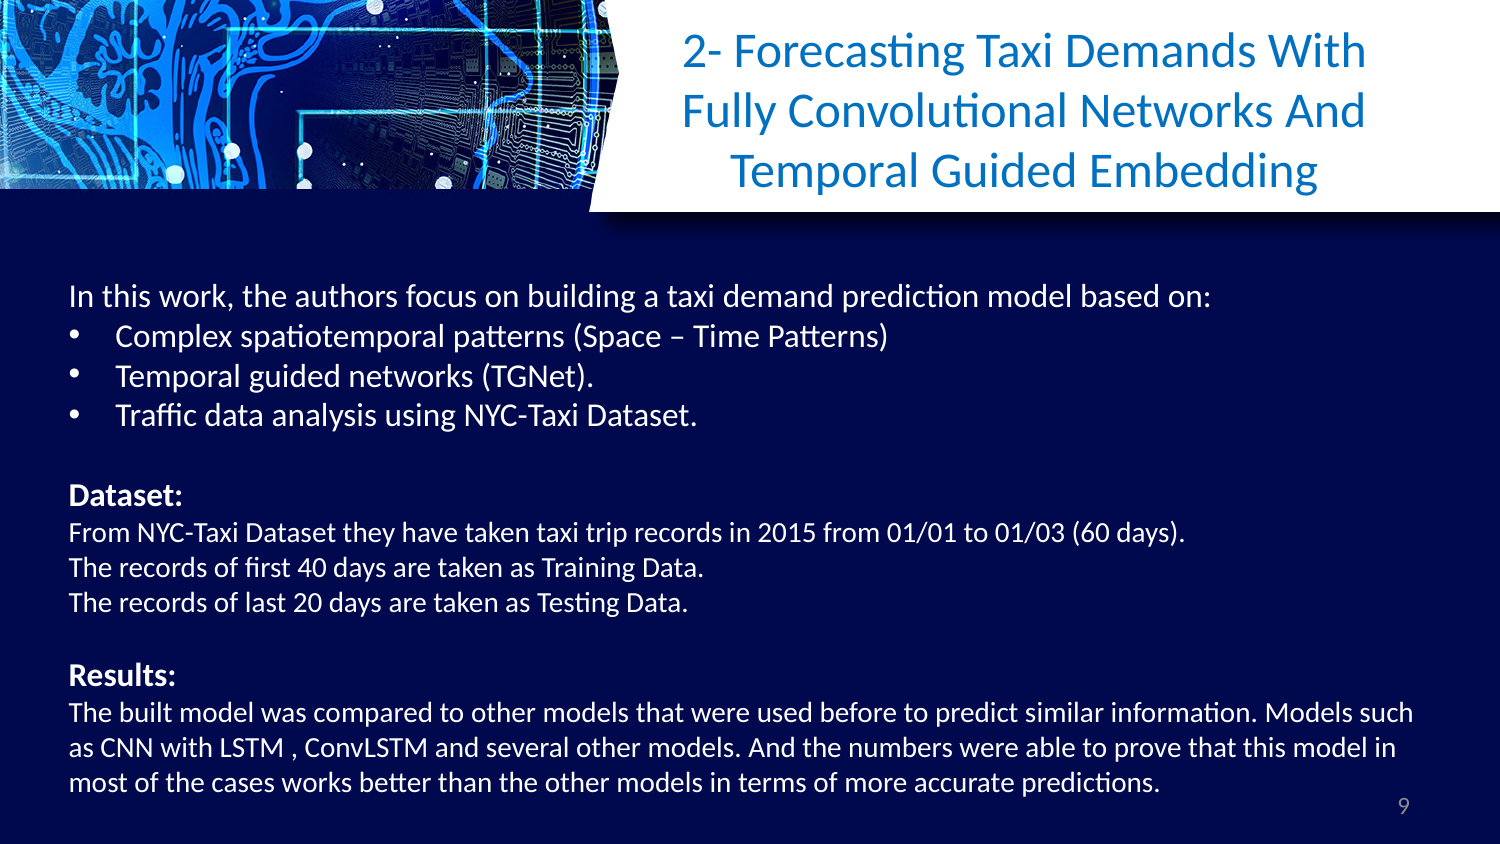

# 2- Forecasting Taxi Demands With Fully Convolutional Networks And Temporal Guided Embedding
In this work, the authors focus on building a taxi demand prediction model based on:
Complex spatiotemporal patterns (Space – Time Patterns)
Temporal guided networks (TGNet).
Traffic data analysis using NYC-Taxi Dataset.

Dataset:
From NYC-Taxi Dataset they have taken taxi trip records in 2015 from 01/01 to 01/03 (60 days).
The records of first 40 days are taken as Training Data.
The records of last 20 days are taken as Testing Data.

Results:
The built model was compared to other models that were used before to predict similar information. Models such as CNN with LSTM , ConvLSTM and several other models. And the numbers were able to prove that this model in most of the cases works better than the other models in terms of more accurate predictions.

9